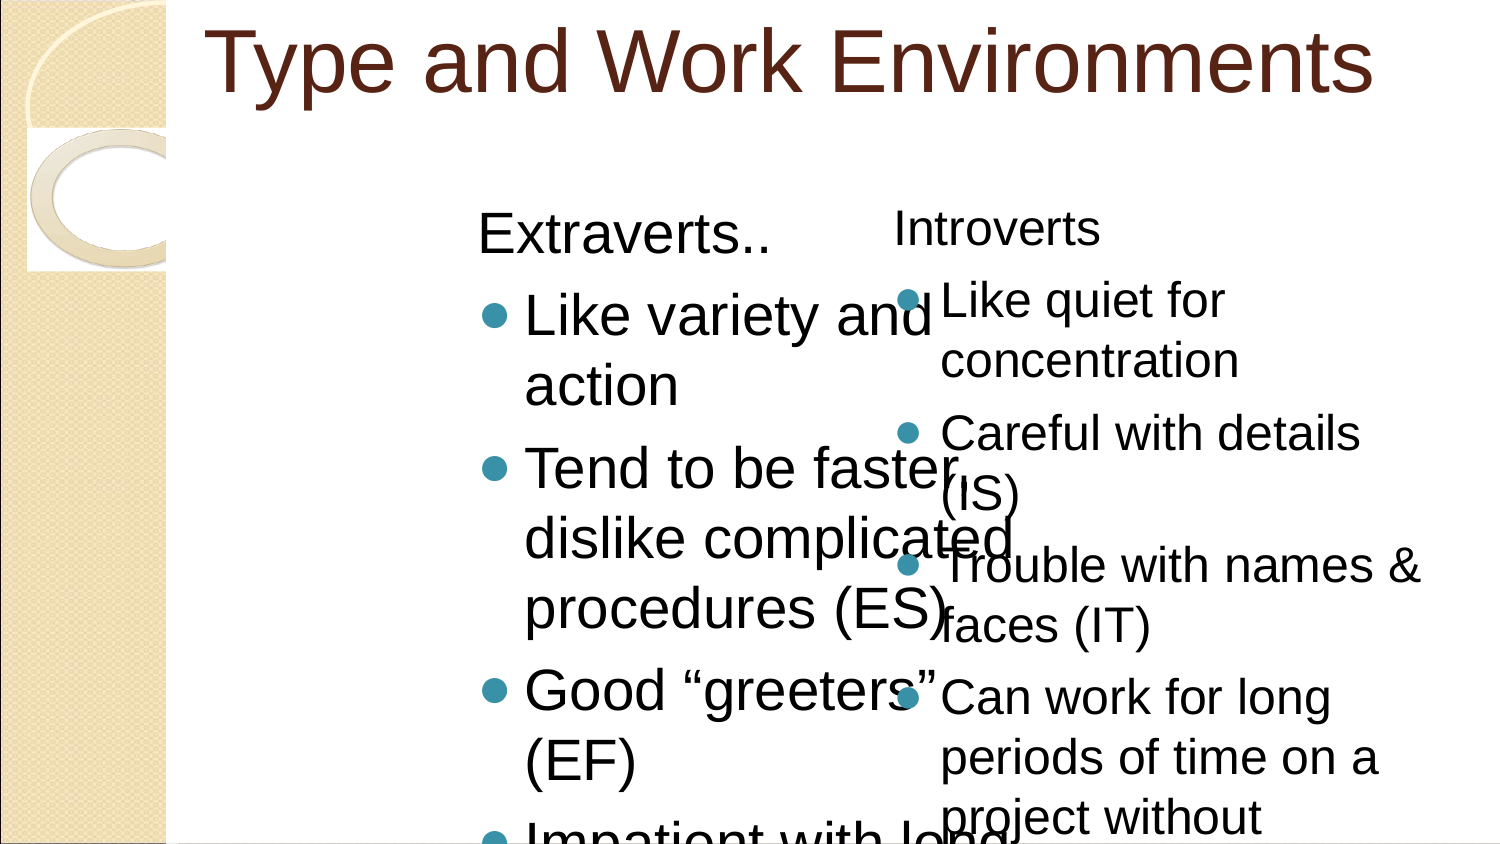

# Type and Work Environments
Extraverts..
Like variety and action
Tend to be faster, dislike complicated procedures (ES)
Good “greeters” (EF)
Impatient with long, slow jobs done alone

Introverts
Like quiet for concentration
Careful with details (IS)
Trouble with names & faces (IT)
Can work for long periods of time on a project without interruptions